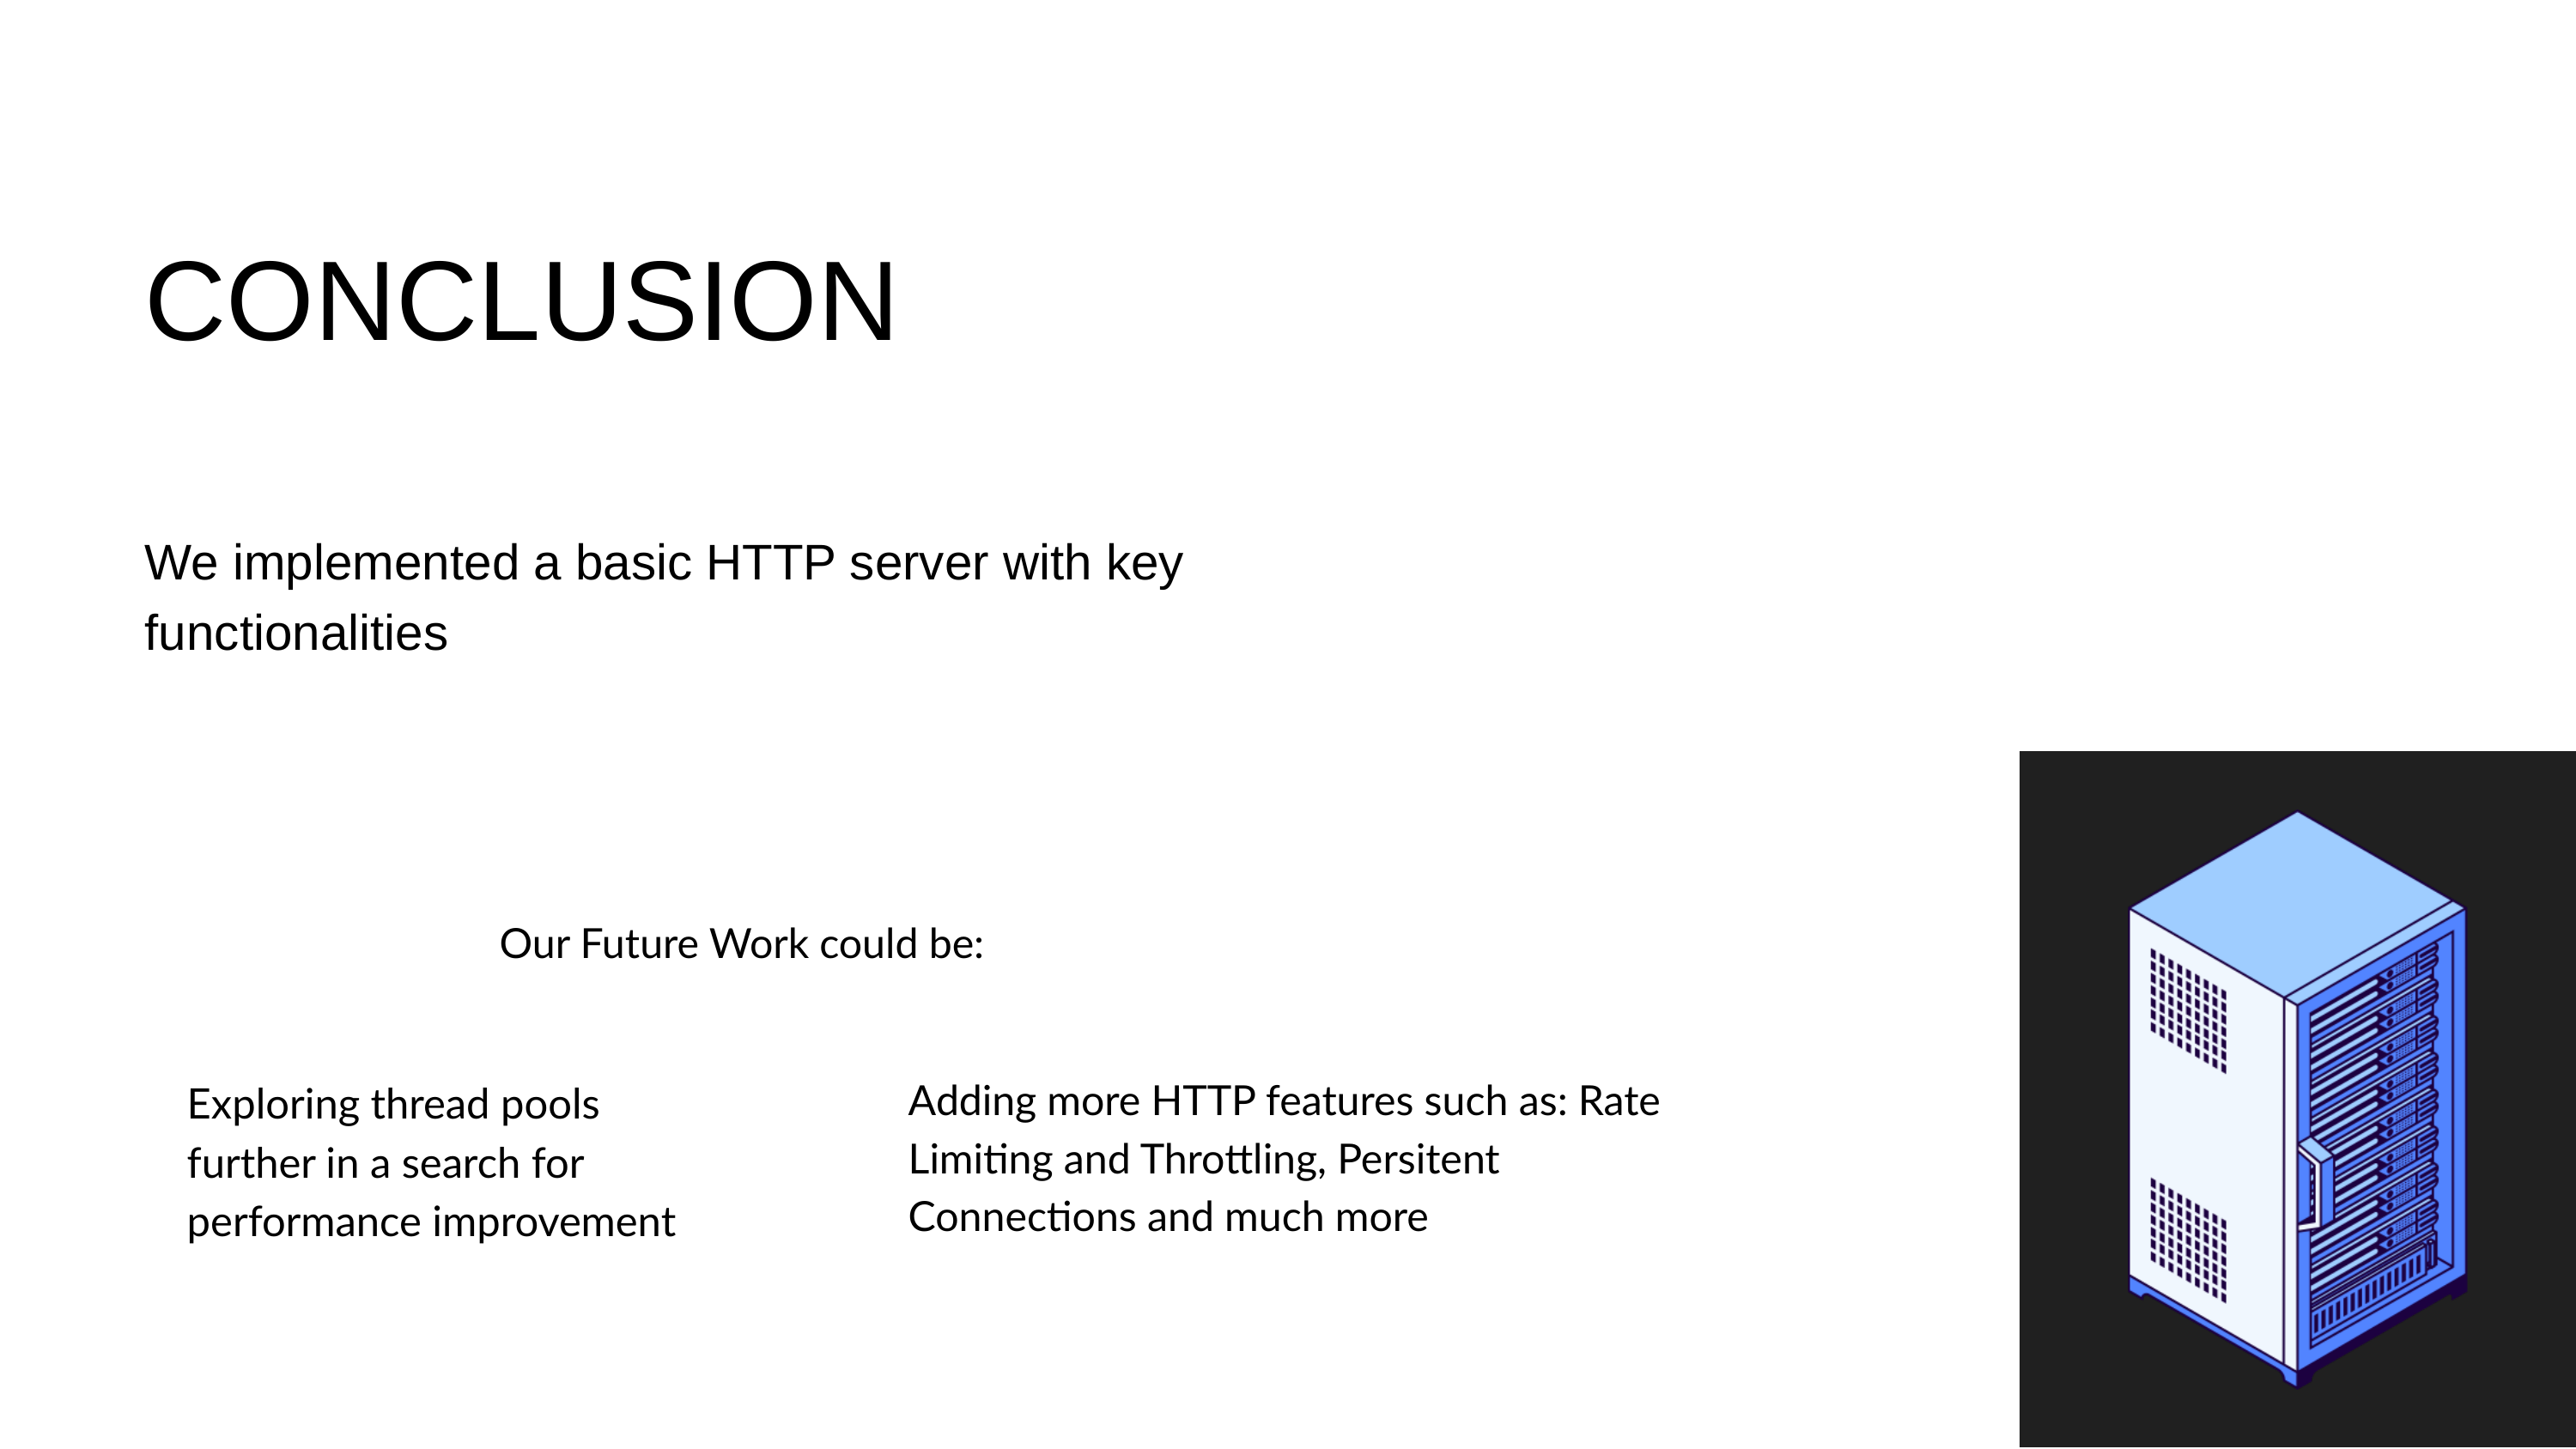

CONCLUSION
We implemented a basic HTTP server with key functionalities

Our Future Work could be:
Adding more HTTP features such as: Rate Limiting and Throttling, Persitent Connections and much more
Exploring thread pools further in a search for performance improvement